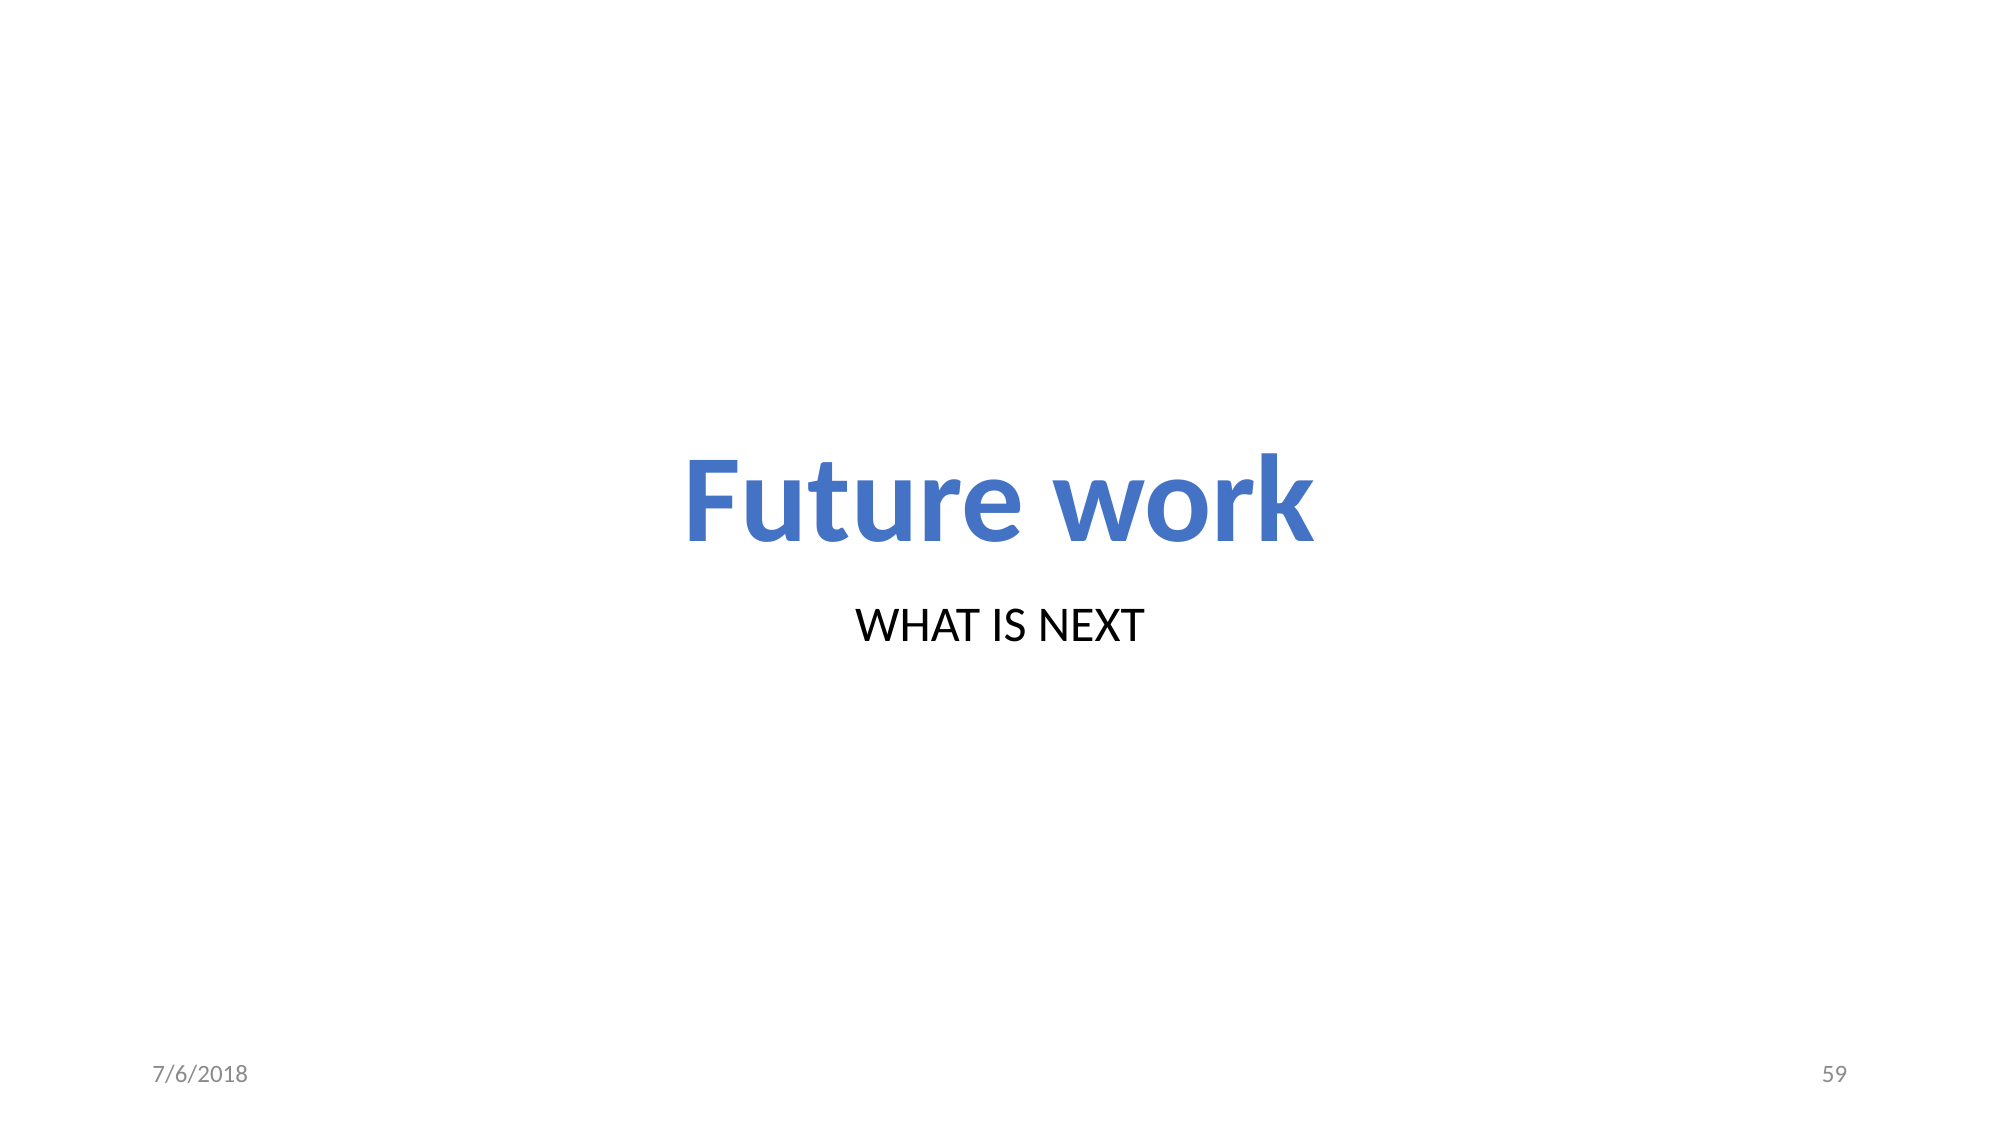

# Future work
WHAT IS NEXT
7/6/2018
59